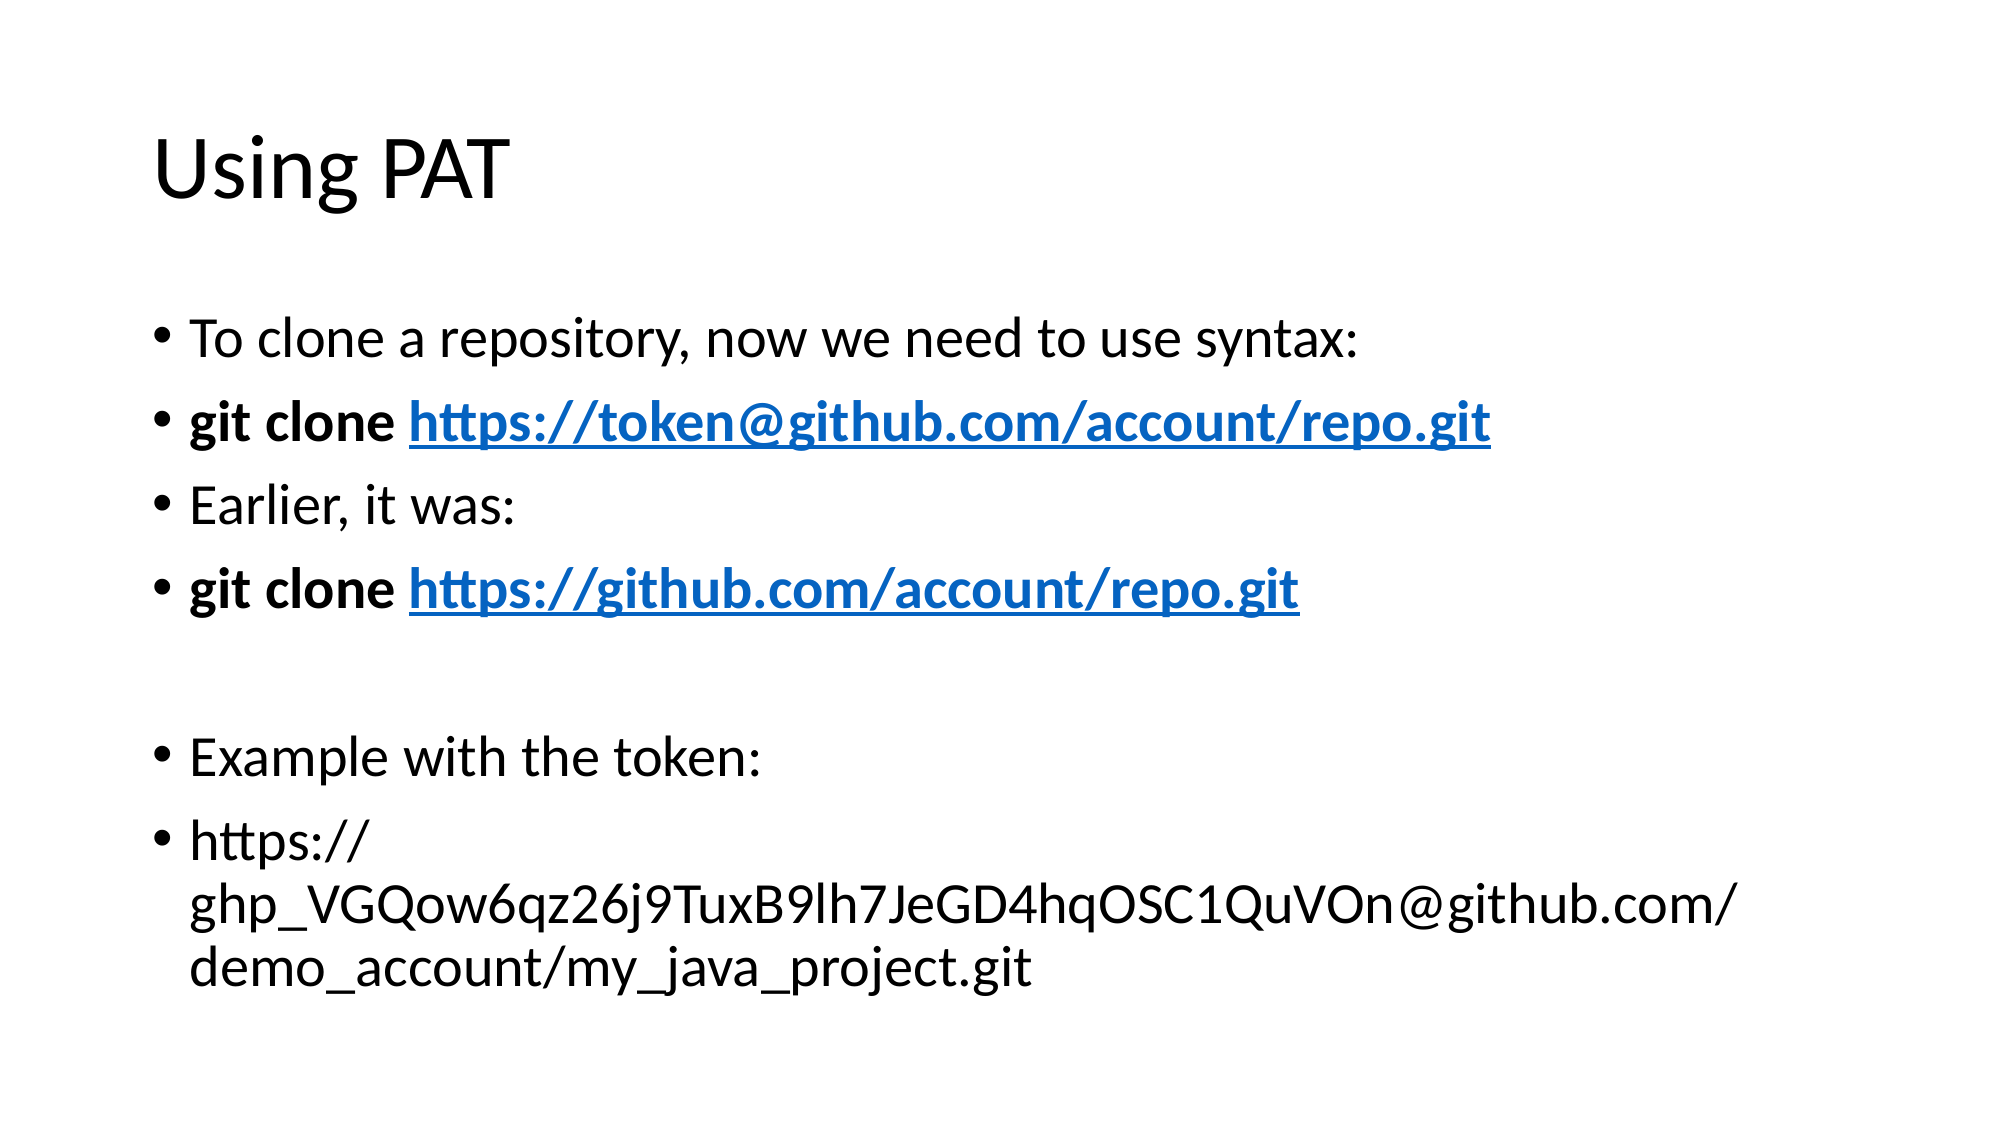

# Using PAT
To clone a repository, now we need to use syntax:
git clone https://token@github.com/account/repo.git
Earlier, it was:
git clone https://github.com/account/repo.git

Example with the token:
https://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@github.com/demo_account/my_java_project.git